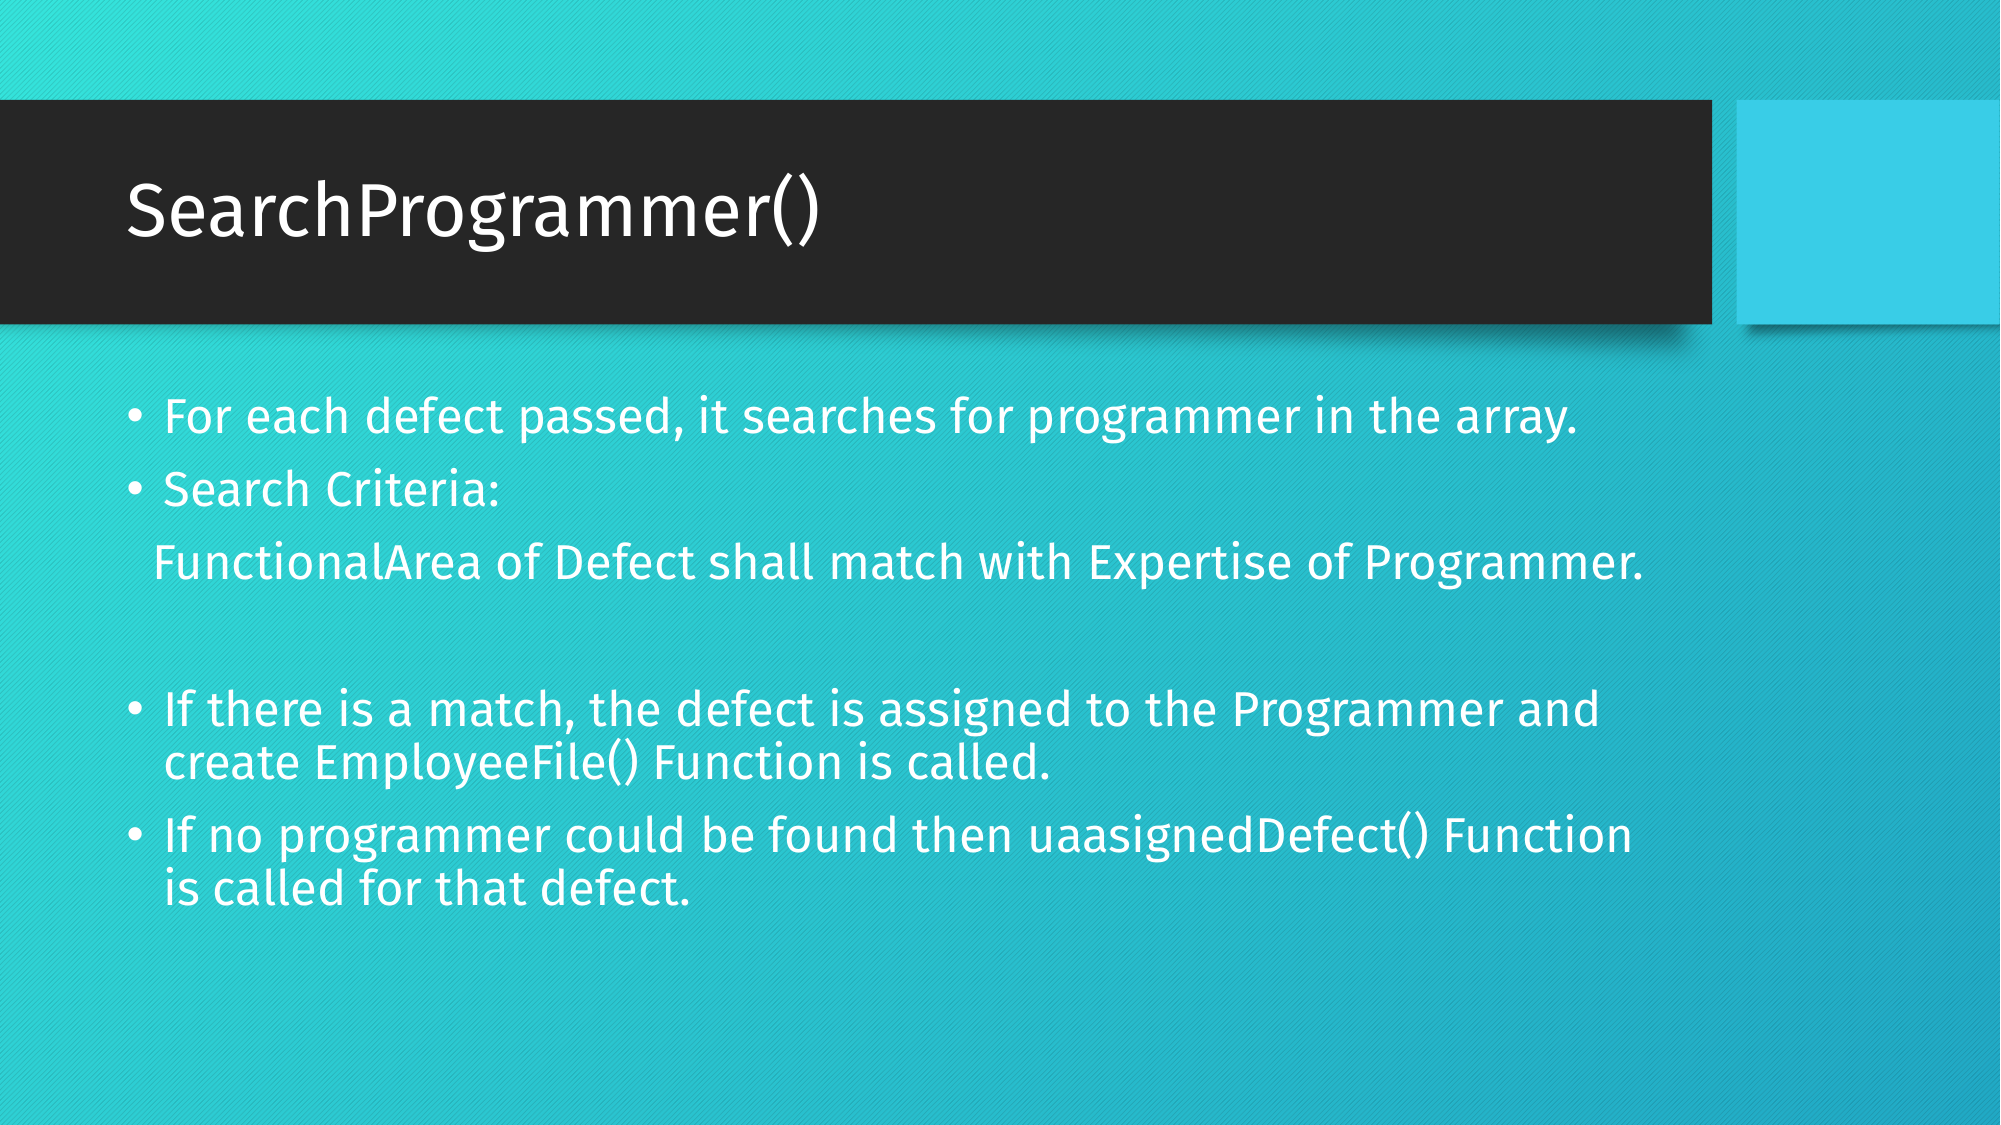

# SearchProgrammer()
For each defect passed, it searches for programmer in the array.
Search Criteria:
  FunctionalArea of Defect shall match with Expertise of Programmer.

If there is a match, the defect is assigned to the Programmer and create EmployeeFile() Function is called.
If no programmer could be found then uaasignedDefect() Function is called for that defect.